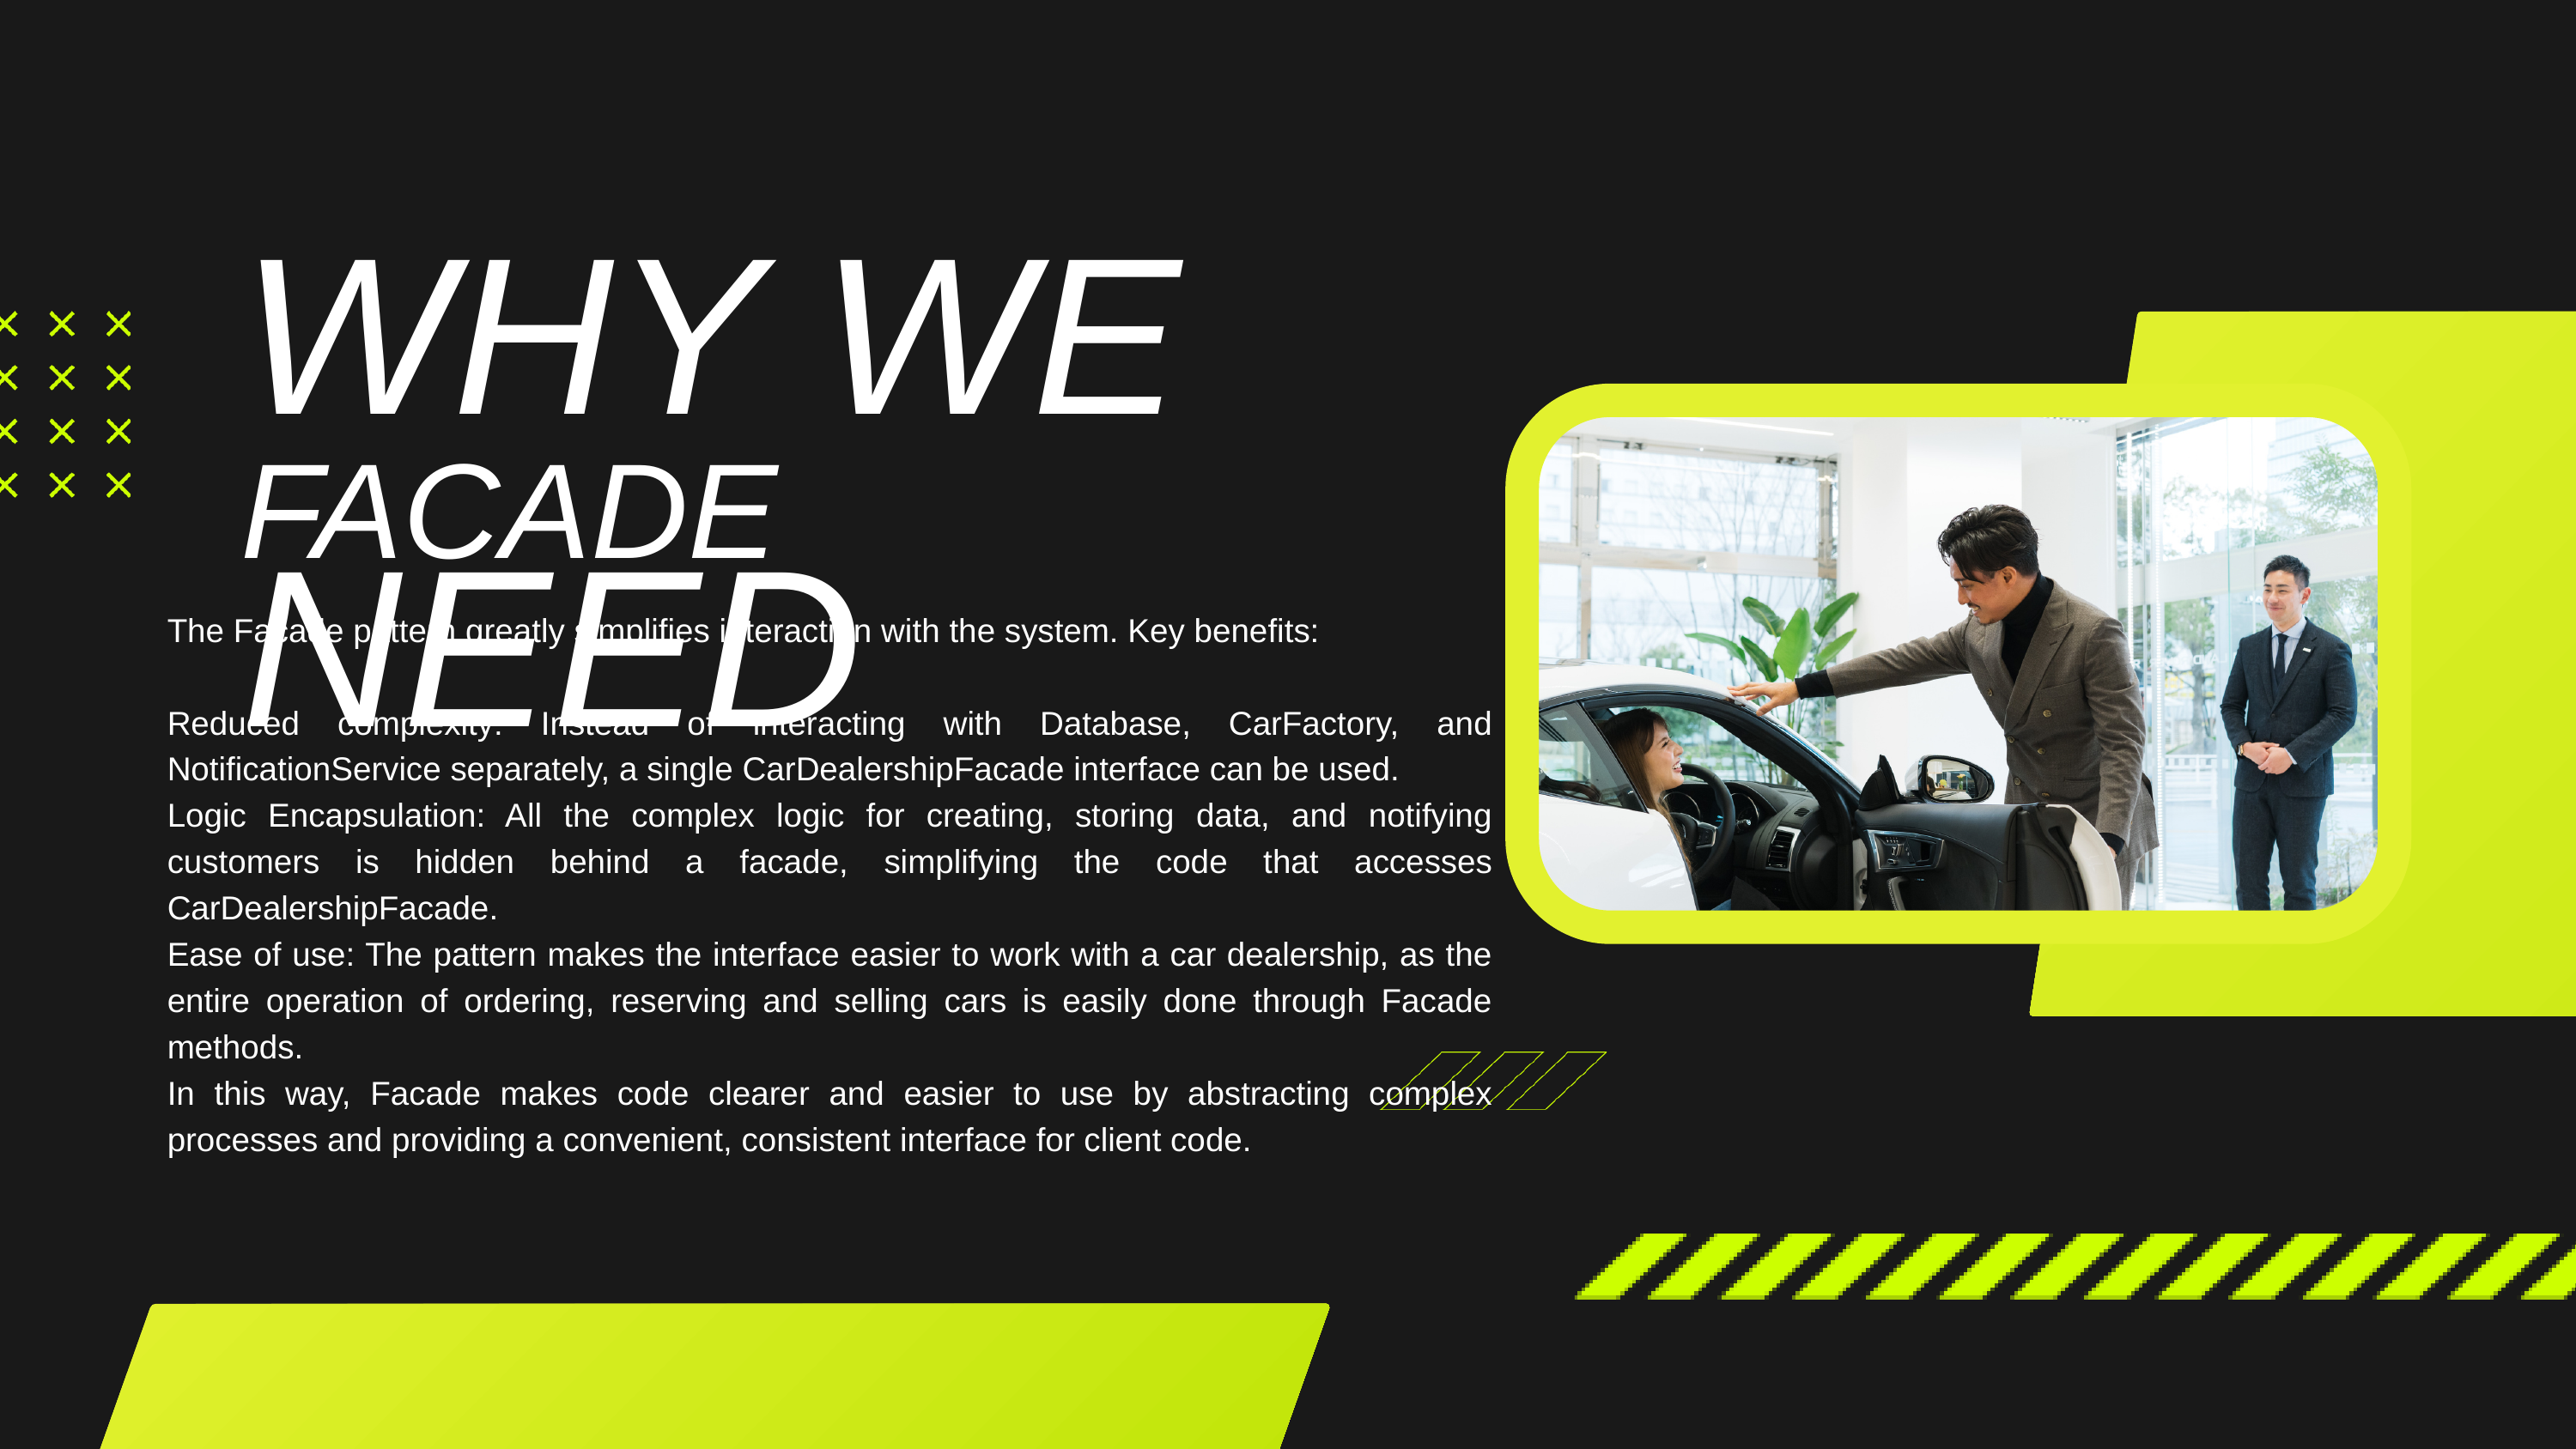

WHY WE NEED

FACADE

The Facade pattern greatly simplifies interaction with the system. Key benefits:

Reduced complexity: Instead of interacting with Database, CarFactory, and NotificationService separately, a single CarDealershipFacade interface can be used.
Logic Encapsulation: All the complex logic for creating, storing data, and notifying customers is hidden behind a facade, simplifying the code that accesses CarDealershipFacade.
Ease of use: The pattern makes the interface easier to work with a car dealership, as the entire operation of ordering, reserving and selling cars is easily done through Facade methods.
In this way, Facade makes code clearer and easier to use by abstracting complex processes and providing a convenient, consistent interface for client code.